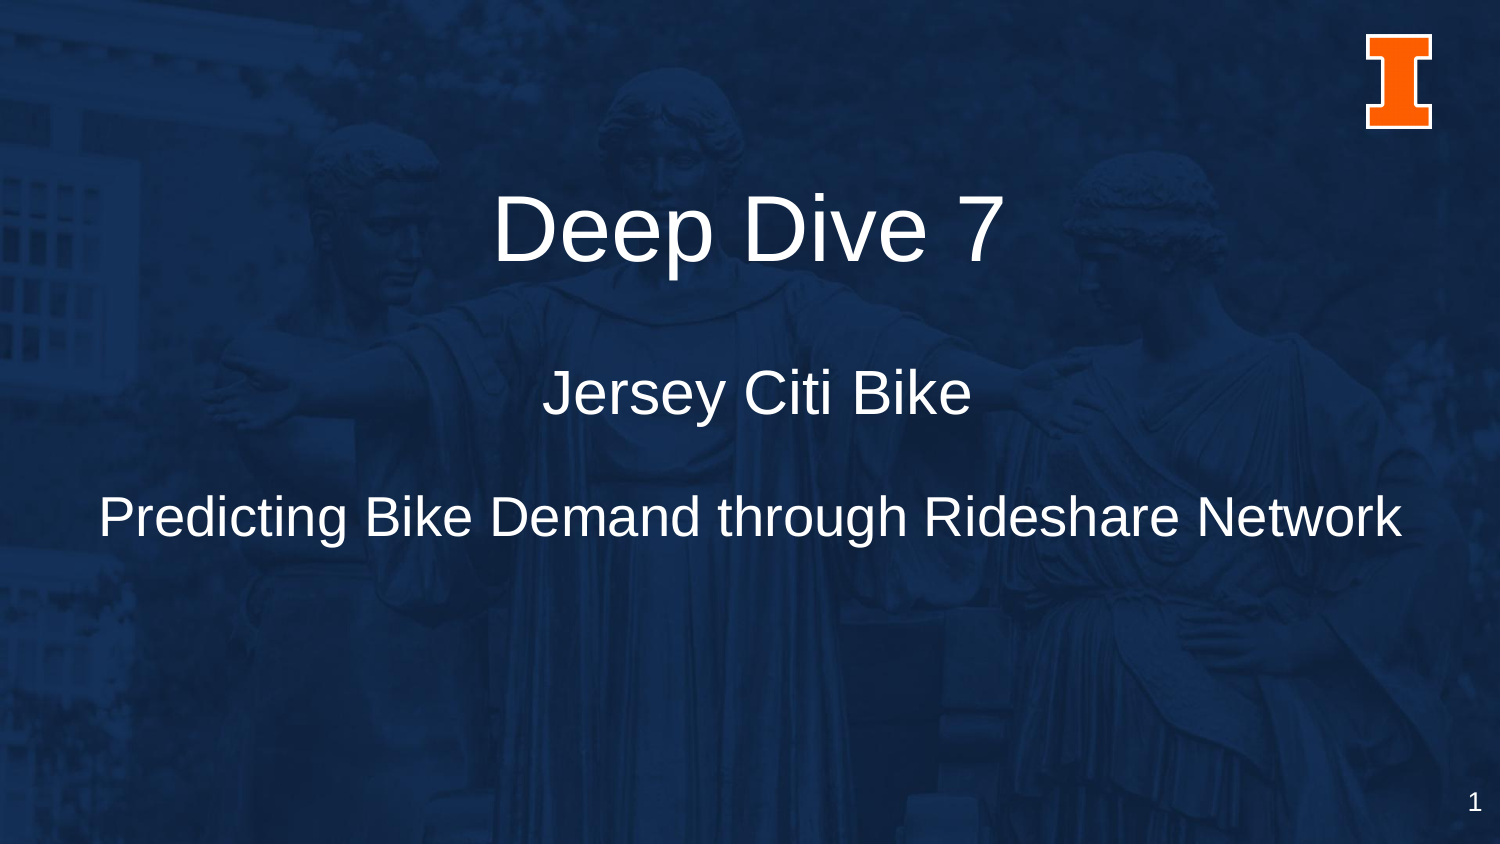

# Deep Dive 7
Jersey Citi Bike

Predicting Bike Demand through Rideshare Network
1